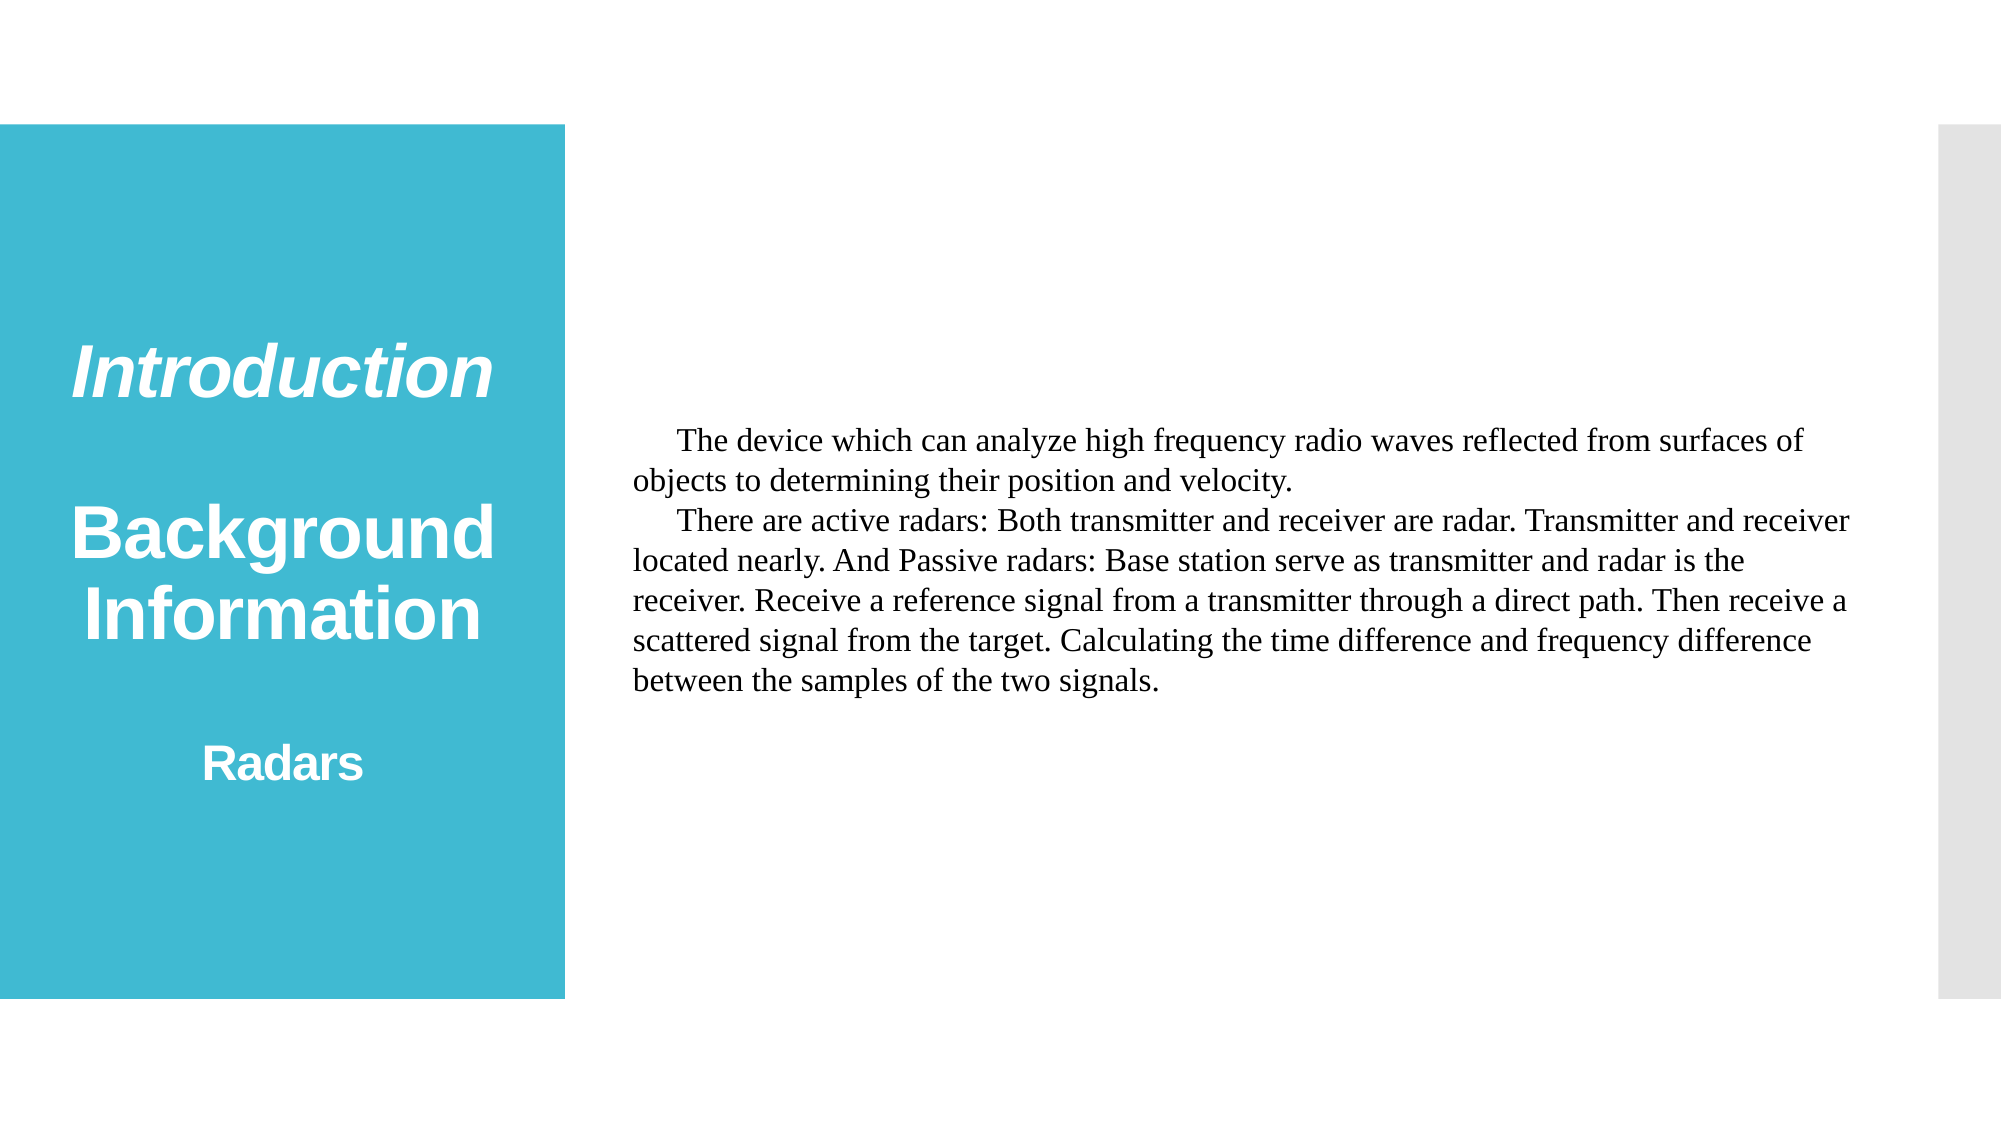

# Introduction Background Information Radars
The device which can analyze high frequency radio waves reflected from surfaces of objects to determining their position and velocity.
There are active radars: Both transmitter and receiver are radar. Transmitter and receiver located nearly. And Passive radars: Base station serve as transmitter and radar is the receiver. Receive a reference signal from a transmitter through a direct path. Then receive a scattered signal from the target. Calculating the time difference and frequency difference between the samples of the two signals.